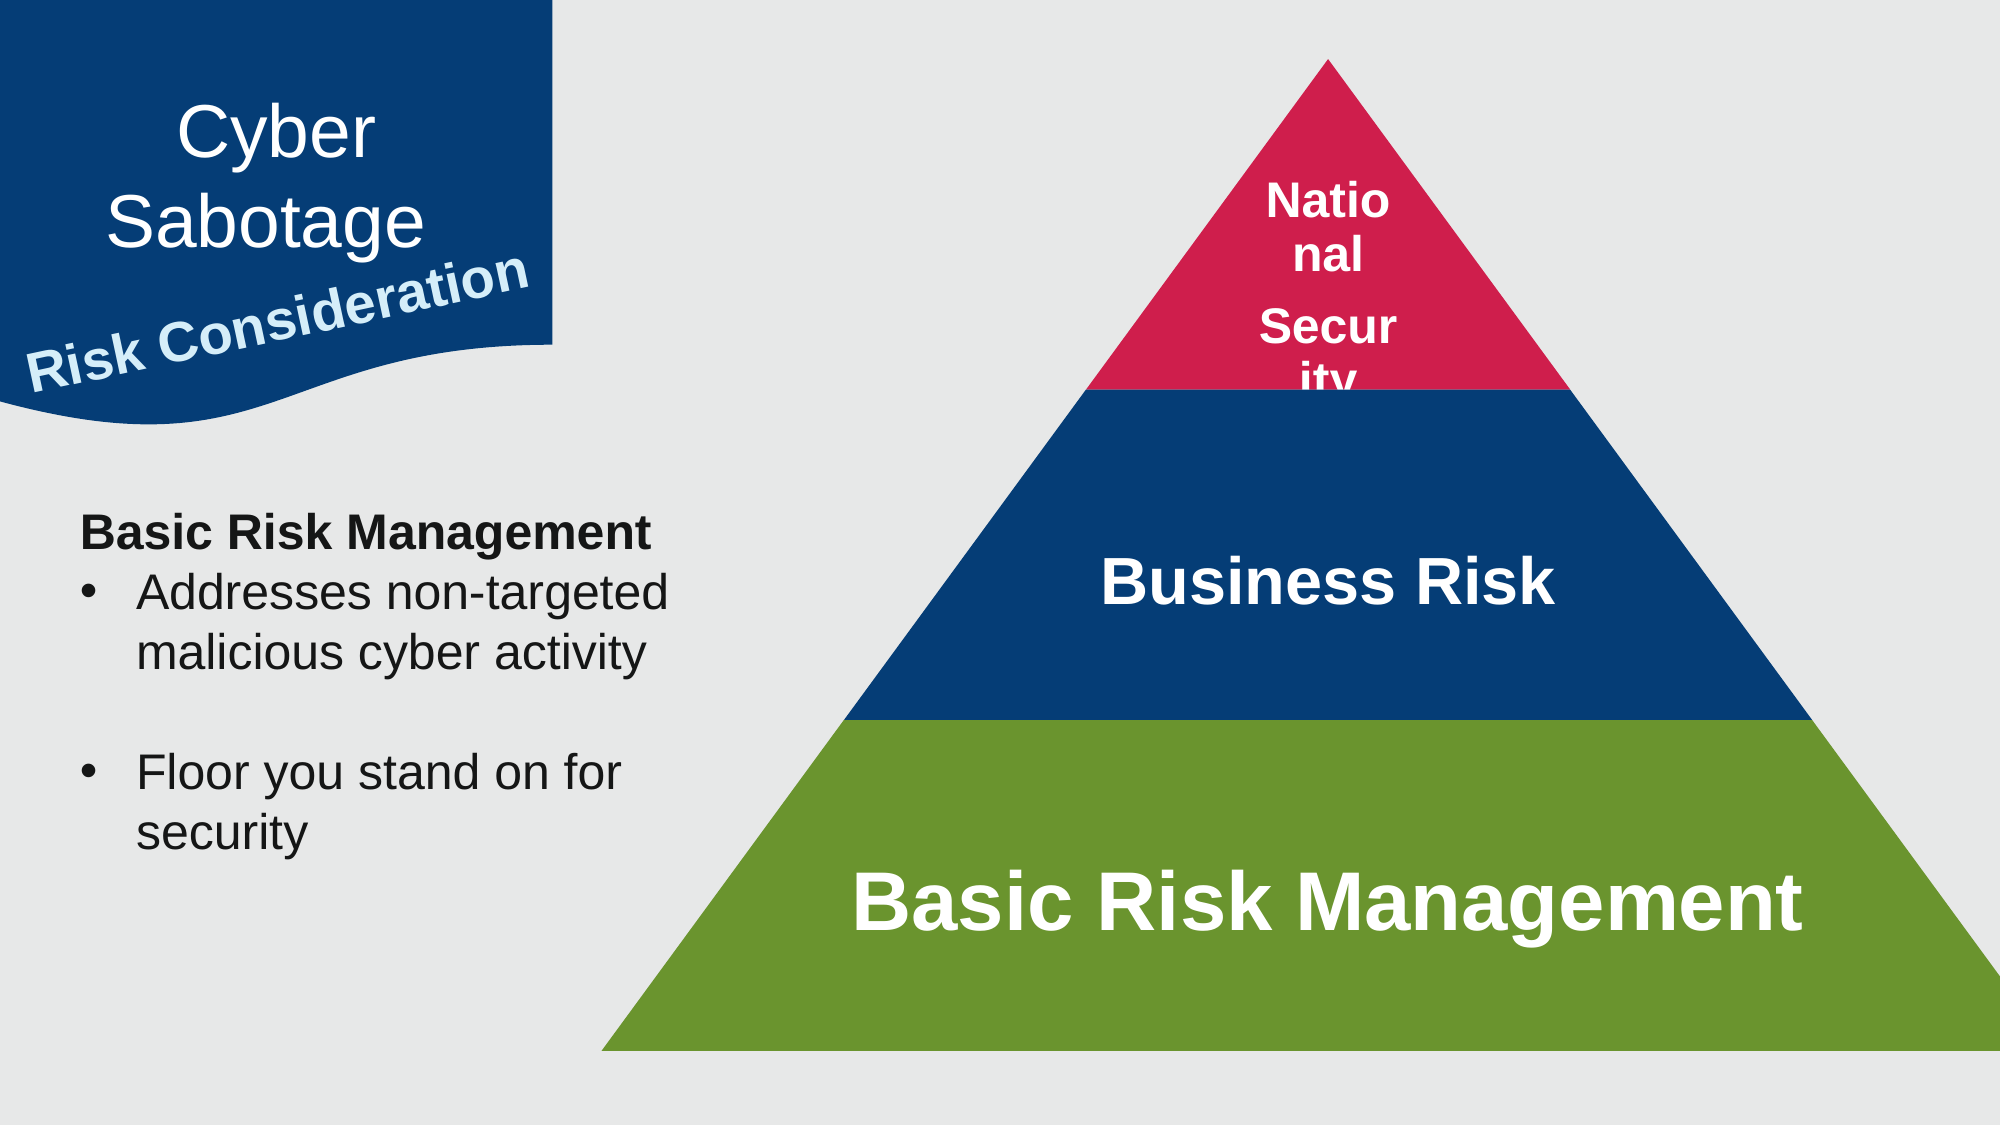

Cyber Sabotage

National
Security Risk
Business Risk
Basic Risk Management
# Risk Consideration
Basic Risk Management
Addresses non-targeted malicious cyber activity

Floor you stand on for security